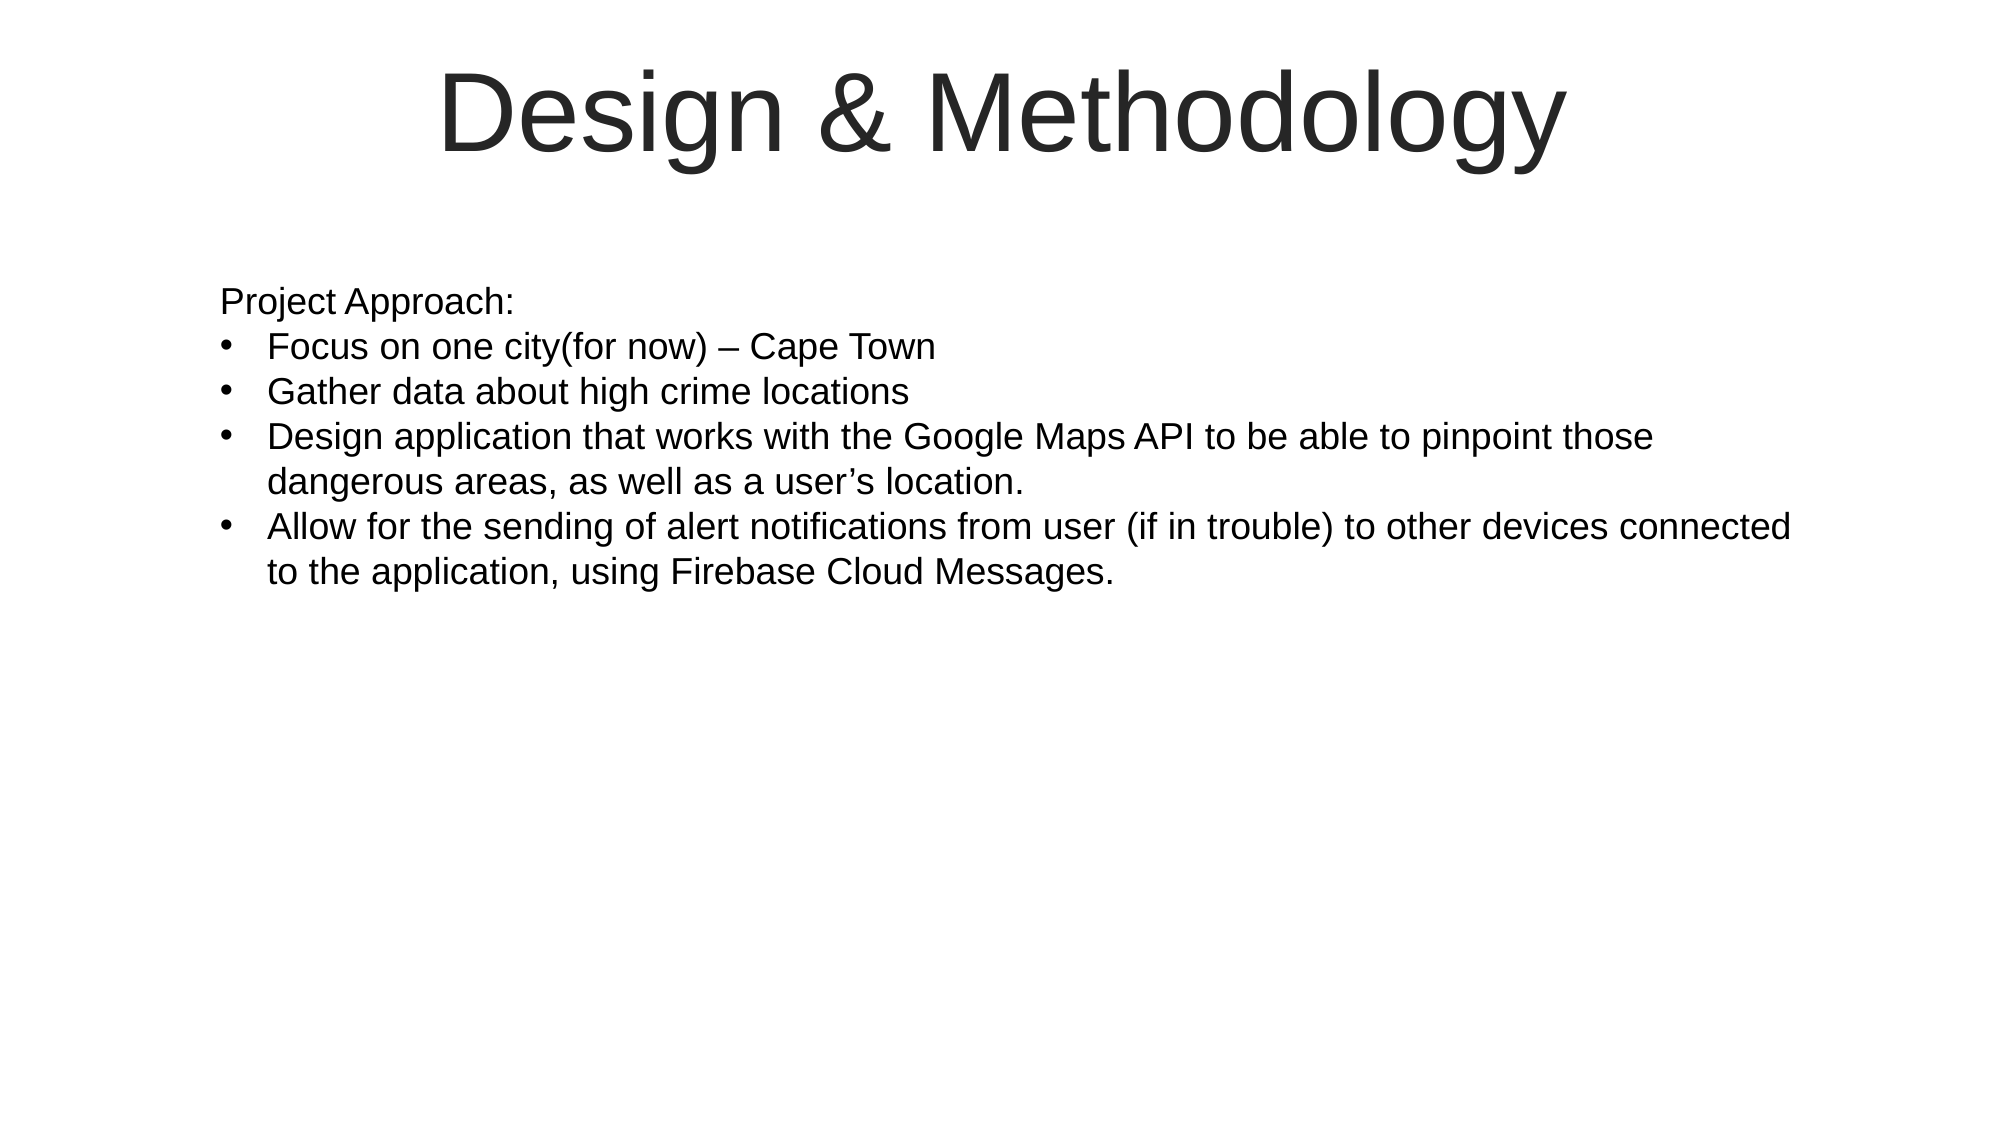

Design & Methodology
Project Approach:
Focus on one city(for now) – Cape Town
Gather data about high crime locations
Design application that works with the Google Maps API to be able to pinpoint those dangerous areas, as well as a user’s location.
Allow for the sending of alert notifications from user (if in trouble) to other devices connected to the application, using Firebase Cloud Messages.